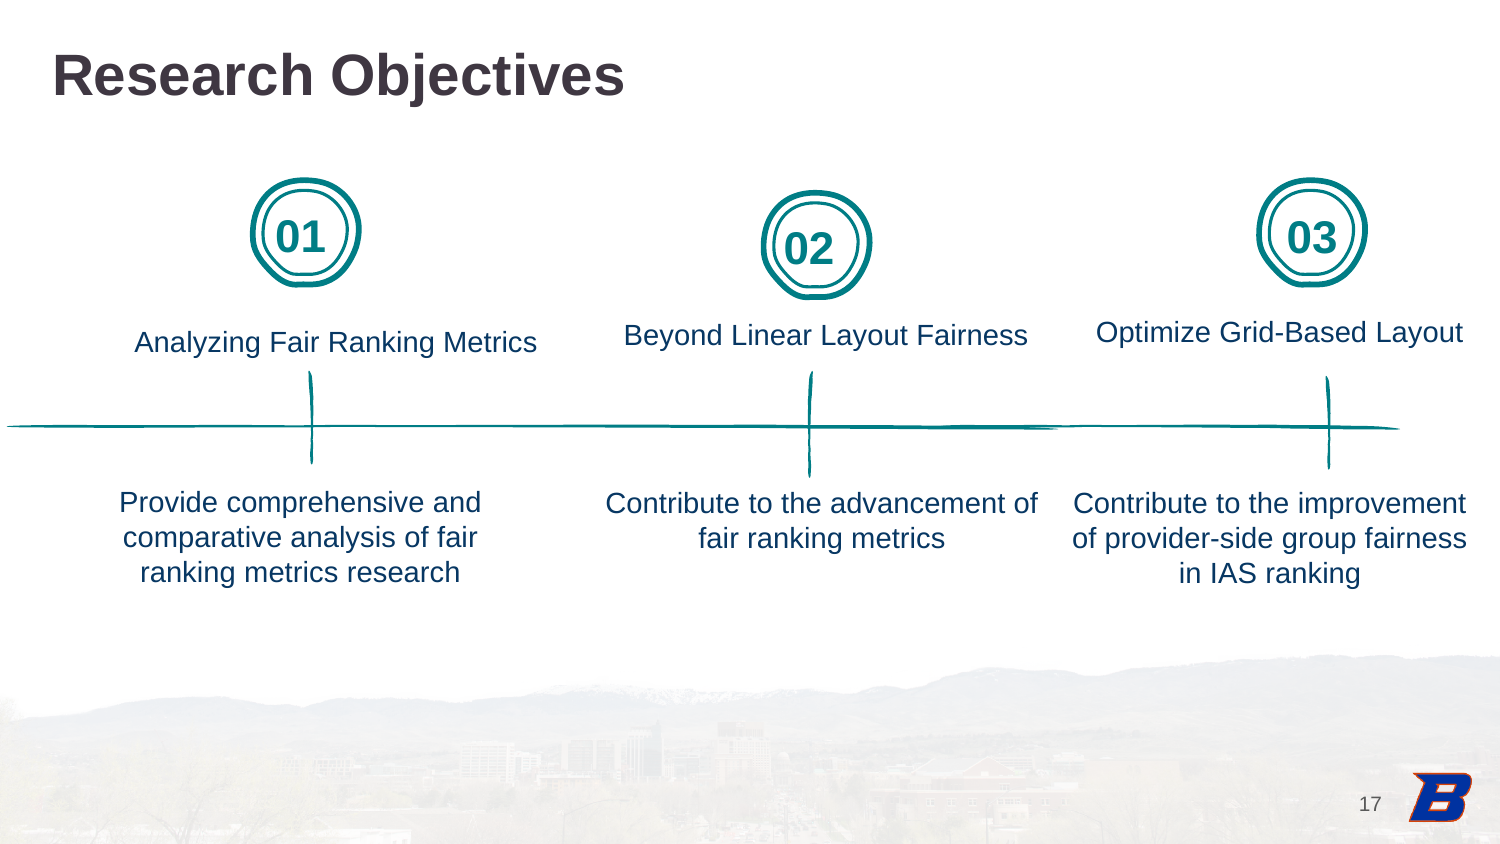

Research Objectives

01

03
02
Optimize Grid-Based Layout
Beyond Linear Layout Fairness
Analyzing Fair Ranking Metrics

Provide comprehensive and comparative analysis of fair ranking metrics research
Contribute to the advancement of fair ranking metrics
Contribute to the improvement of provider-side group fairness in IAS ranking
17